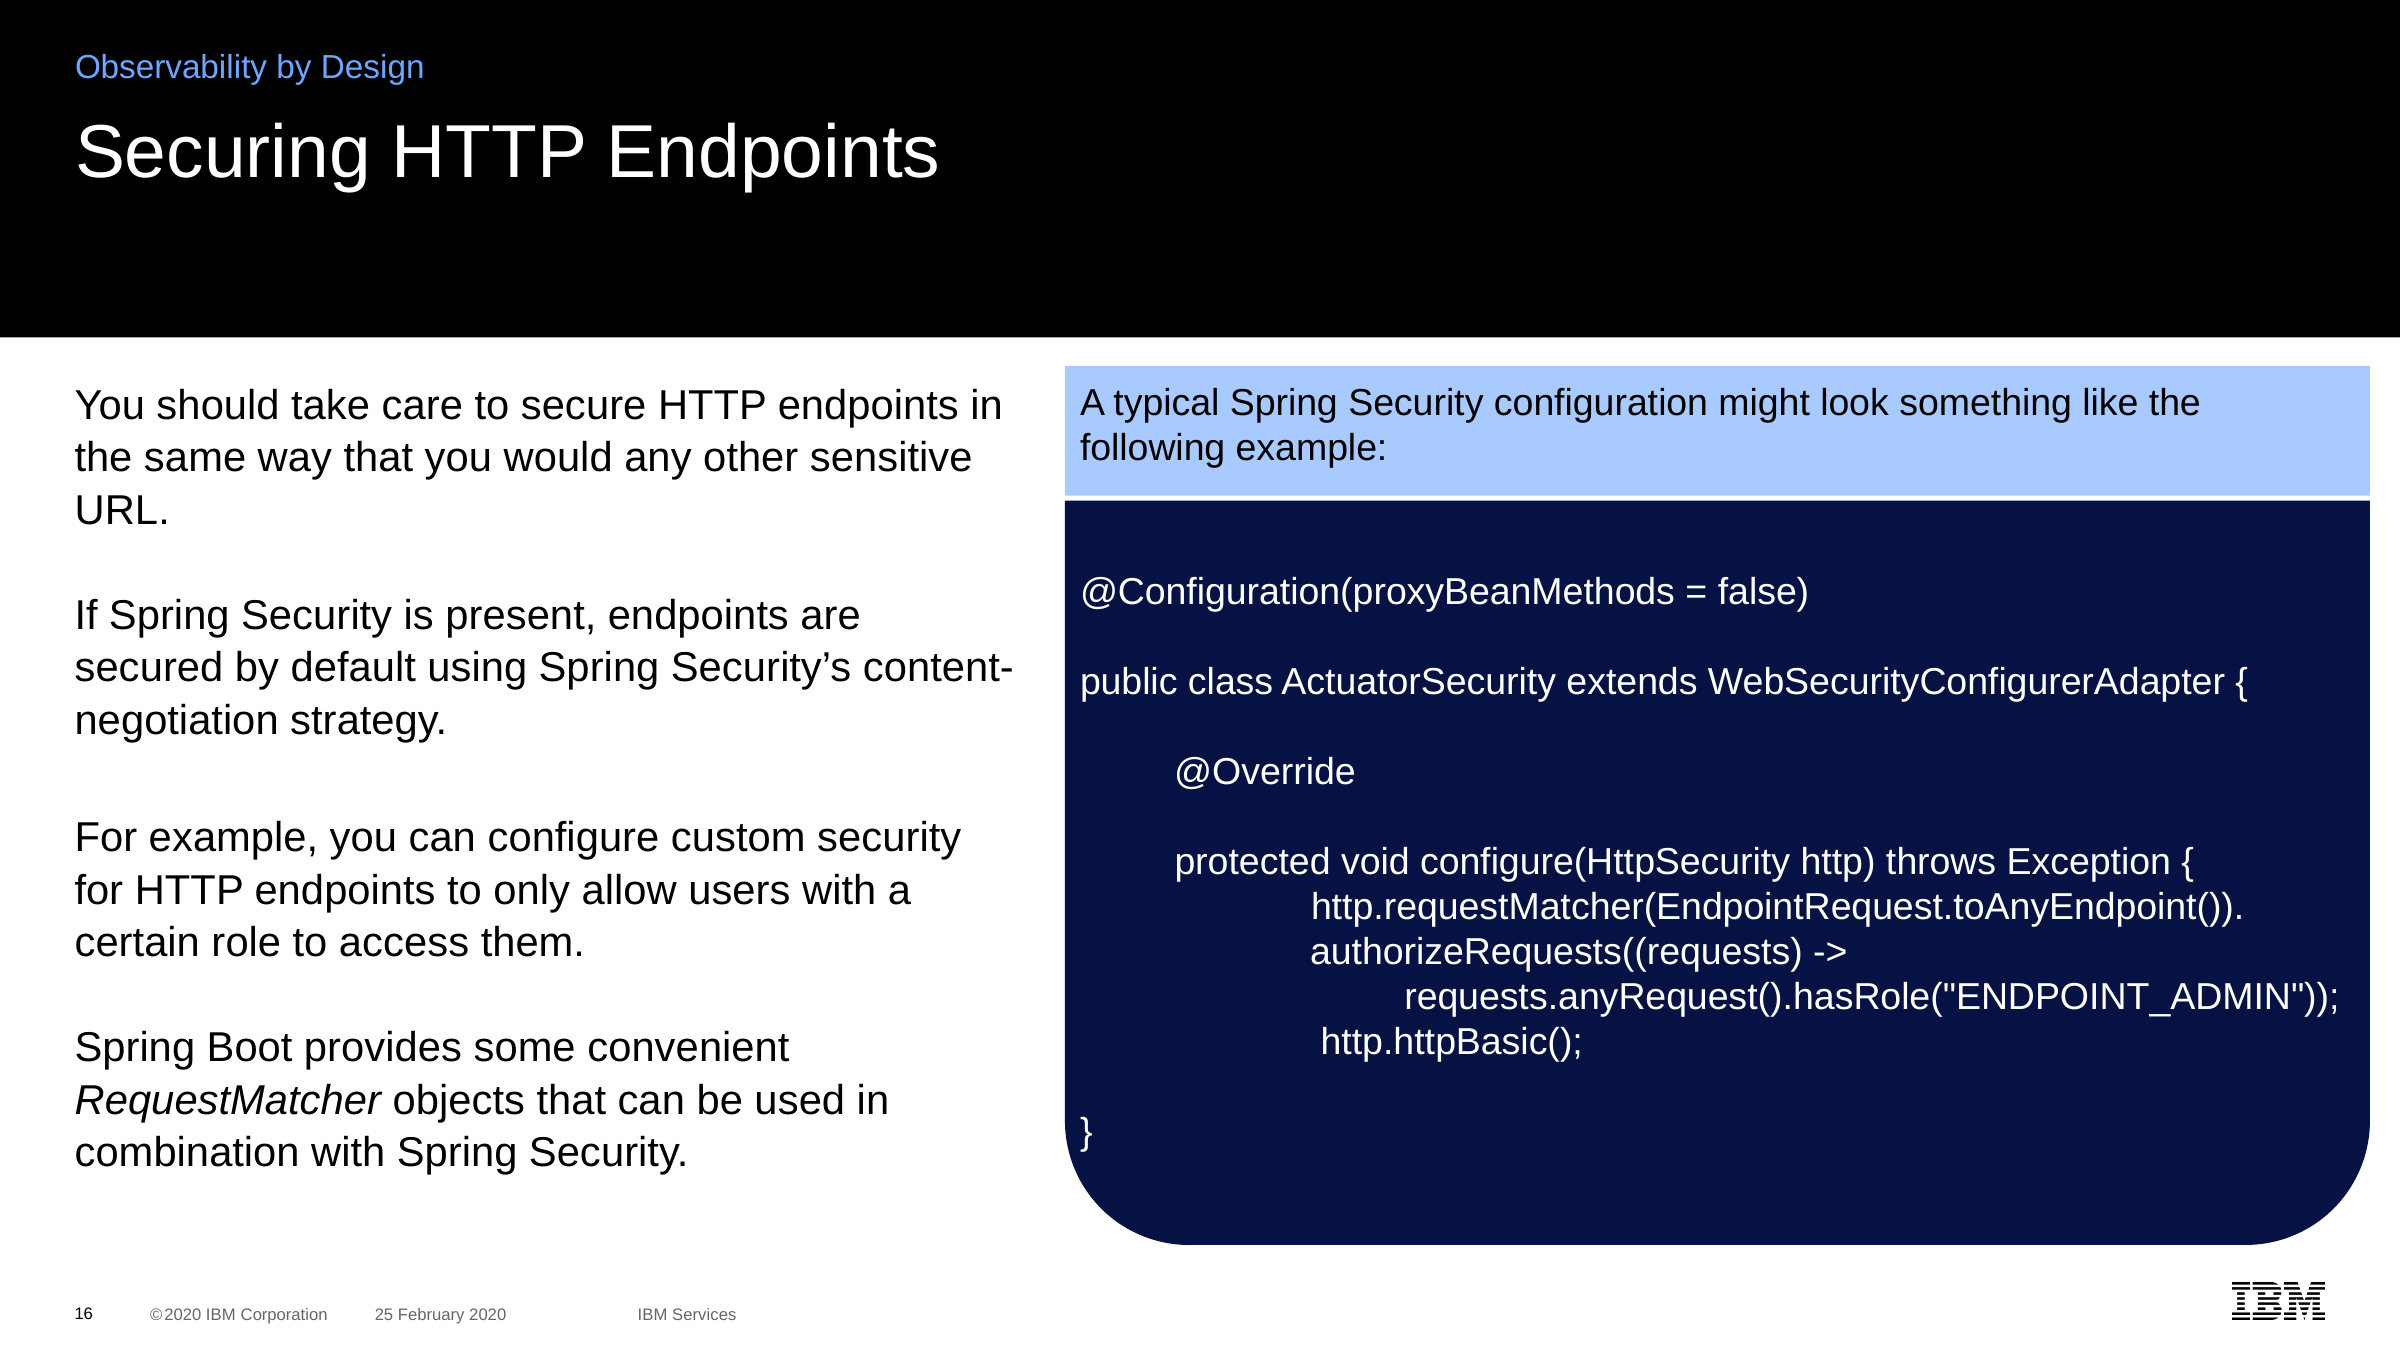

Observability by Design
# Securing HTTP Endpoints
You should take care to secure HTTP endpoints in the same way that you would any other sensitive URL.
If Spring Security is present, endpoints are secured by default using Spring Security’s content-negotiation strategy.
For example, you can configure custom security for HTTP endpoints to only allow users with a certain role to access them.
Spring Boot provides some convenient RequestMatcher objects that can be used in combination with Spring Security.

A typical Spring Security configuration might look something like the following example:

@Configuration(proxyBeanMethods = false)
public class ActuatorSecurity extends WebSecurityConfigurerAdapter {
         @Override
         protected void configure(HttpSecurity http) throws Exception {
                      http.requestMatcher(EndpointRequest.toAnyEndpoint()).
                      authorizeRequests((requests) ->
                               requests.anyRequest().hasRole("ENDPOINT_ADMIN"));
                       http.httpBasic();
}